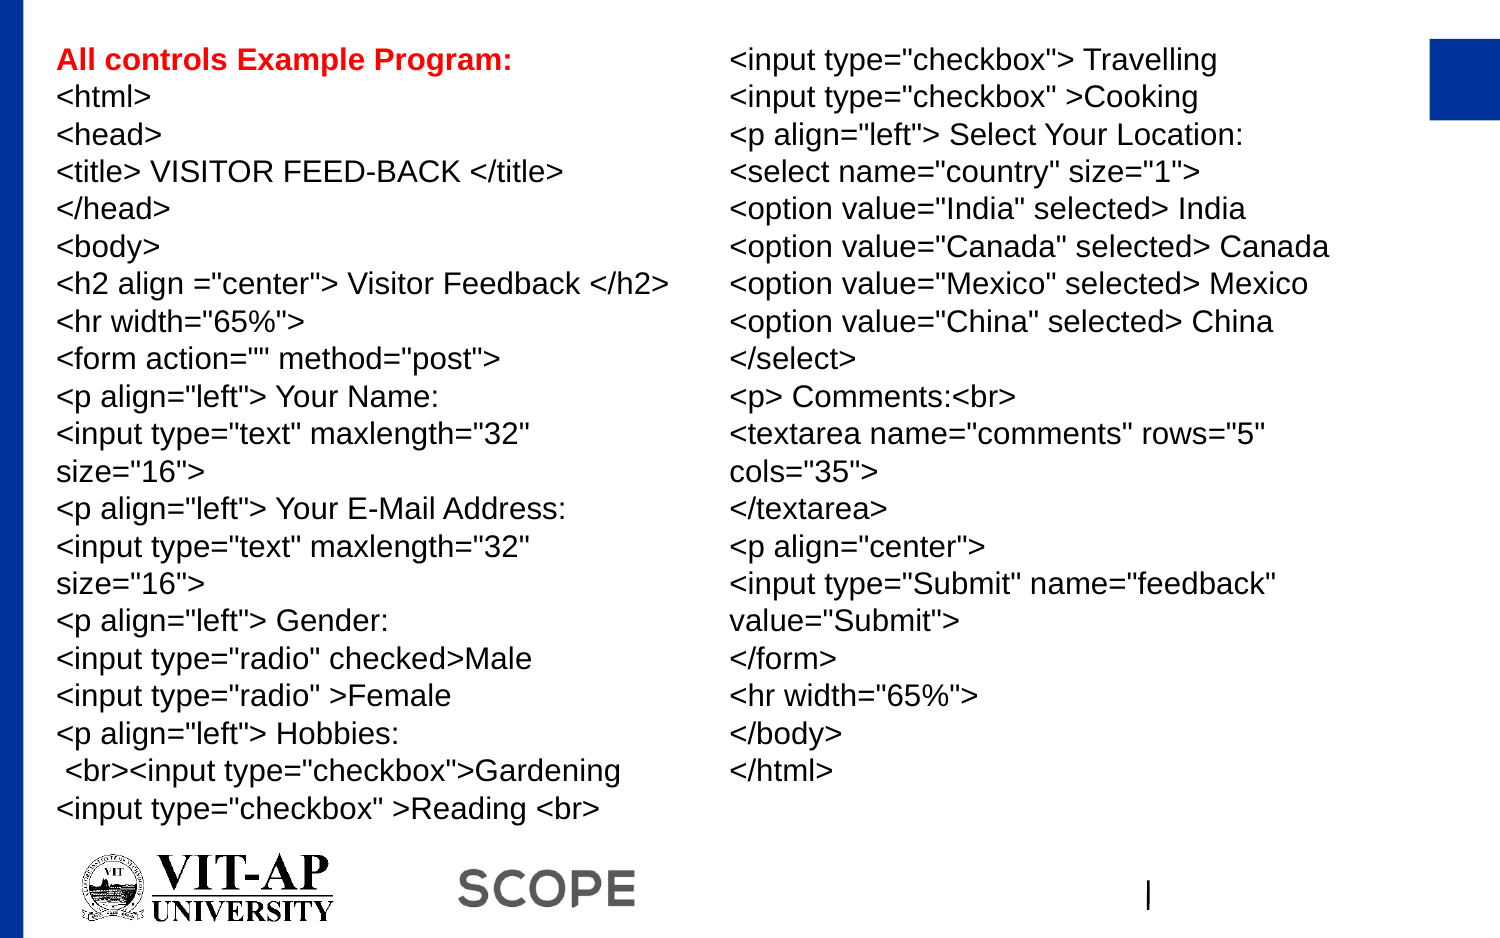

All controls Example Program:
<html>
<head>
<title> VISITOR FEED-BACK </title>
</head>
<body>
<h2 align ="center"> Visitor Feedback </h2>
<hr width="65%">
<form action="" method="post">
<p align="left"> Your Name:
<input type="text" maxlength="32" size="16">
<p align="left"> Your E-Mail Address:
<input type="text" maxlength="32" size="16">
<p align="left"> Gender:
<input type="radio" checked>Male
<input type="radio" >Female
<p align="left"> Hobbies:
 <br><input type="checkbox">Gardening
<input type="checkbox" >Reading <br>

<input type="checkbox"> Travelling
<input type="checkbox" >Cooking
<p align="left"> Select Your Location:
<select name="country" size="1">
<option value="India" selected> India
<option value="Canada" selected> Canada
<option value="Mexico" selected> Mexico
<option value="China" selected> China
</select>
<p> Comments:<br>
<textarea name="comments" rows="5" cols="35">
</textarea>
<p align="center">
<input type="Submit" name="feedback" value="Submit">
</form>
<hr width="65%">
</body>
</html>